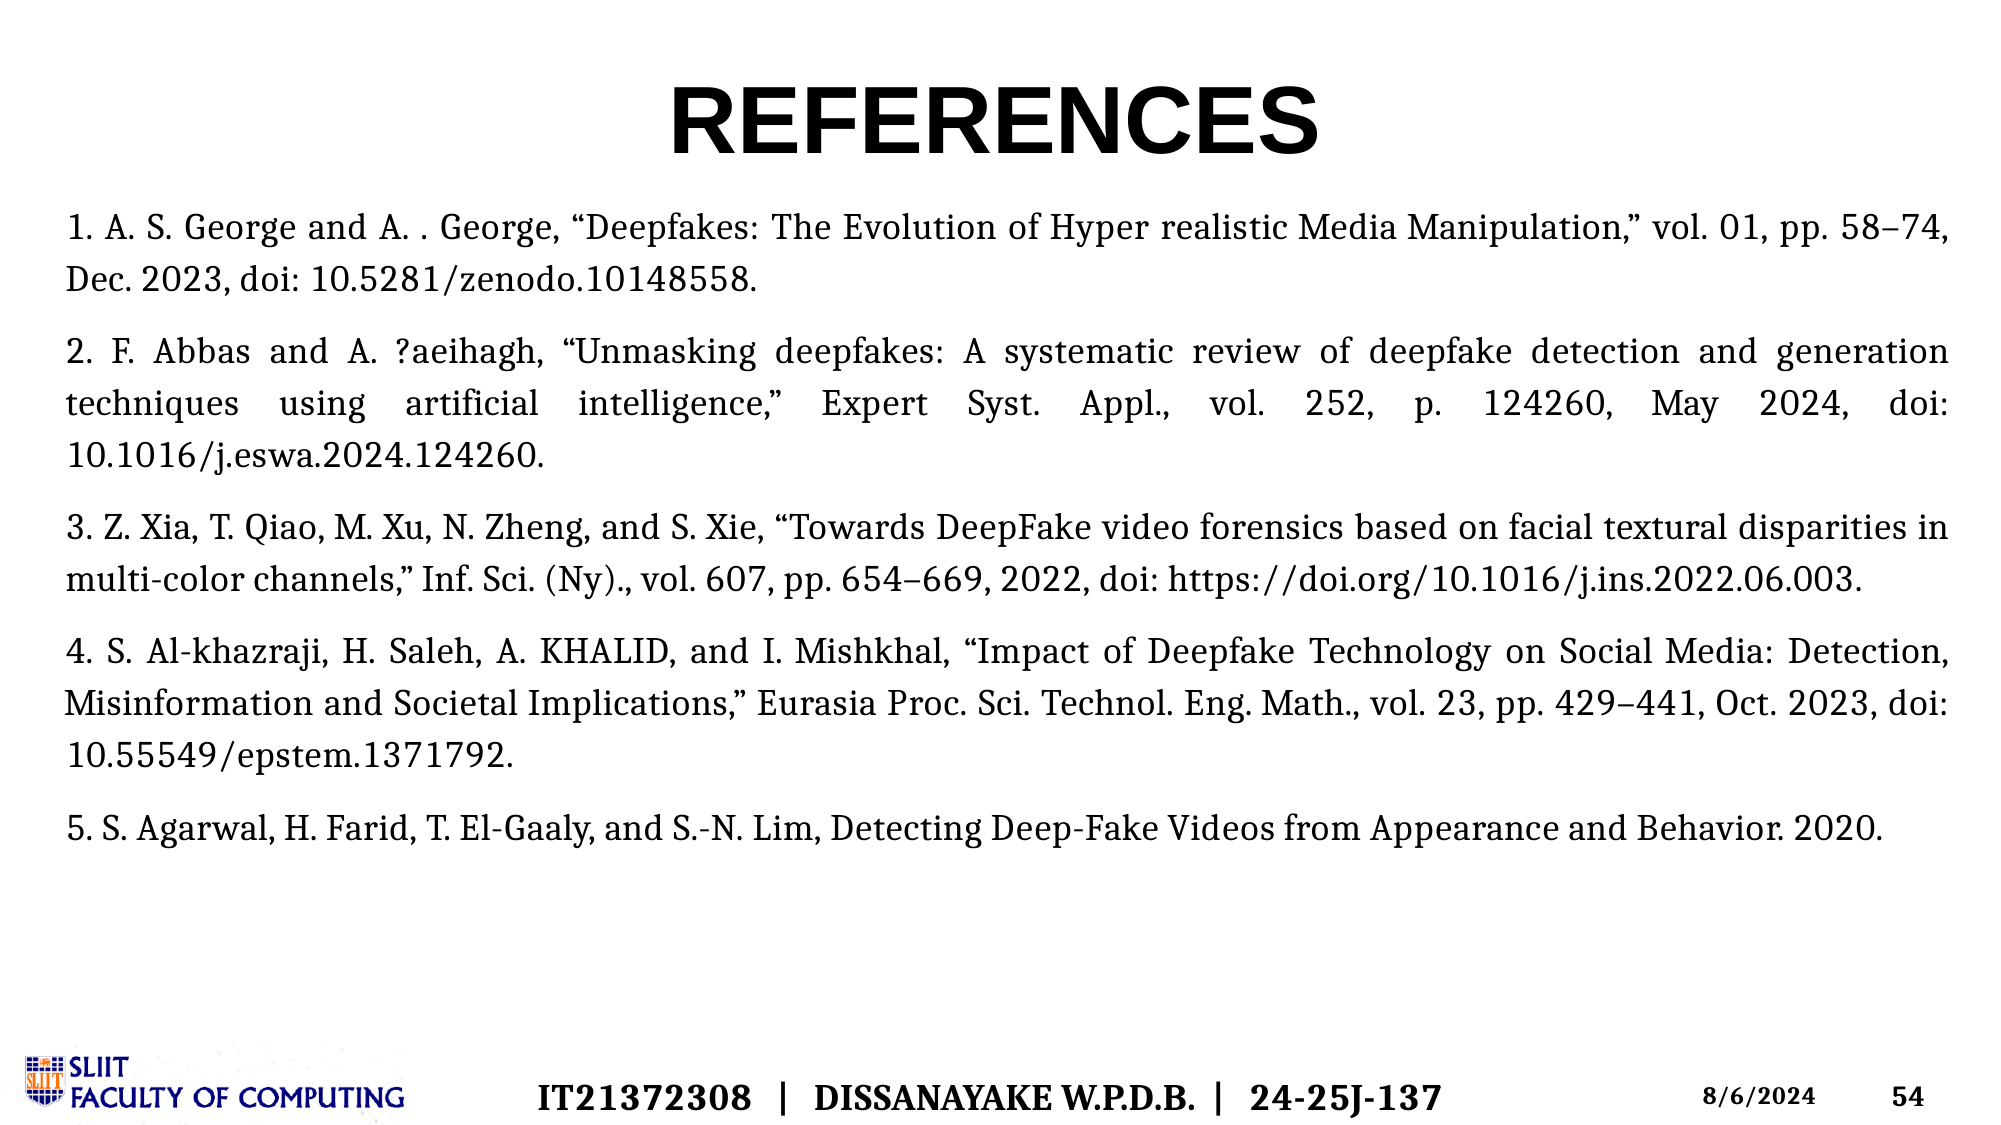

# REFERENCES
1. A. S. George and A. . George, “Deepfakes: The Evolution of Hyper realistic Media Manipulation,” vol. 01, pp. 58–74, Dec. 2023, doi: 10.5281/zenodo.10148558.
2. F. Abbas and A. ?aeihagh, “Unmasking deepfakes: A systematic review of deepfake detection and generation techniques using artificial intelligence,” Expert Syst. Appl., vol. 252, p. 124260, May 2024, doi: 10.1016/j.eswa.2024.124260.
3. Z. Xia, T. Qiao, M. Xu, N. Zheng, and S. Xie, “Towards DeepFake video forensics based on facial textural disparities in multi-color channels,” Inf. Sci. (Ny)., vol. 607, pp. 654–669, 2022, doi: https://doi.org/10.1016/j.ins.2022.06.003.
4. S. Al-khazraji, H. Saleh, A. KHALID, and I. Mishkhal, “Impact of Deepfake Technology on Social Media: Detection, Misinformation and Societal Implications,” Eurasia Proc. Sci. Technol. Eng. Math., vol. 23, pp. 429–441, Oct. 2023, doi: 10.55549/epstem.1371792.
5. S. Agarwal, H. Farid, T. El-Gaaly, and S.-N. Lim, Detecting Deep-Fake Videos from Appearance and Behavior. 2020.
IT21372308   |   DISSANAYAKE W.P.D.B.  |   24-25J-137